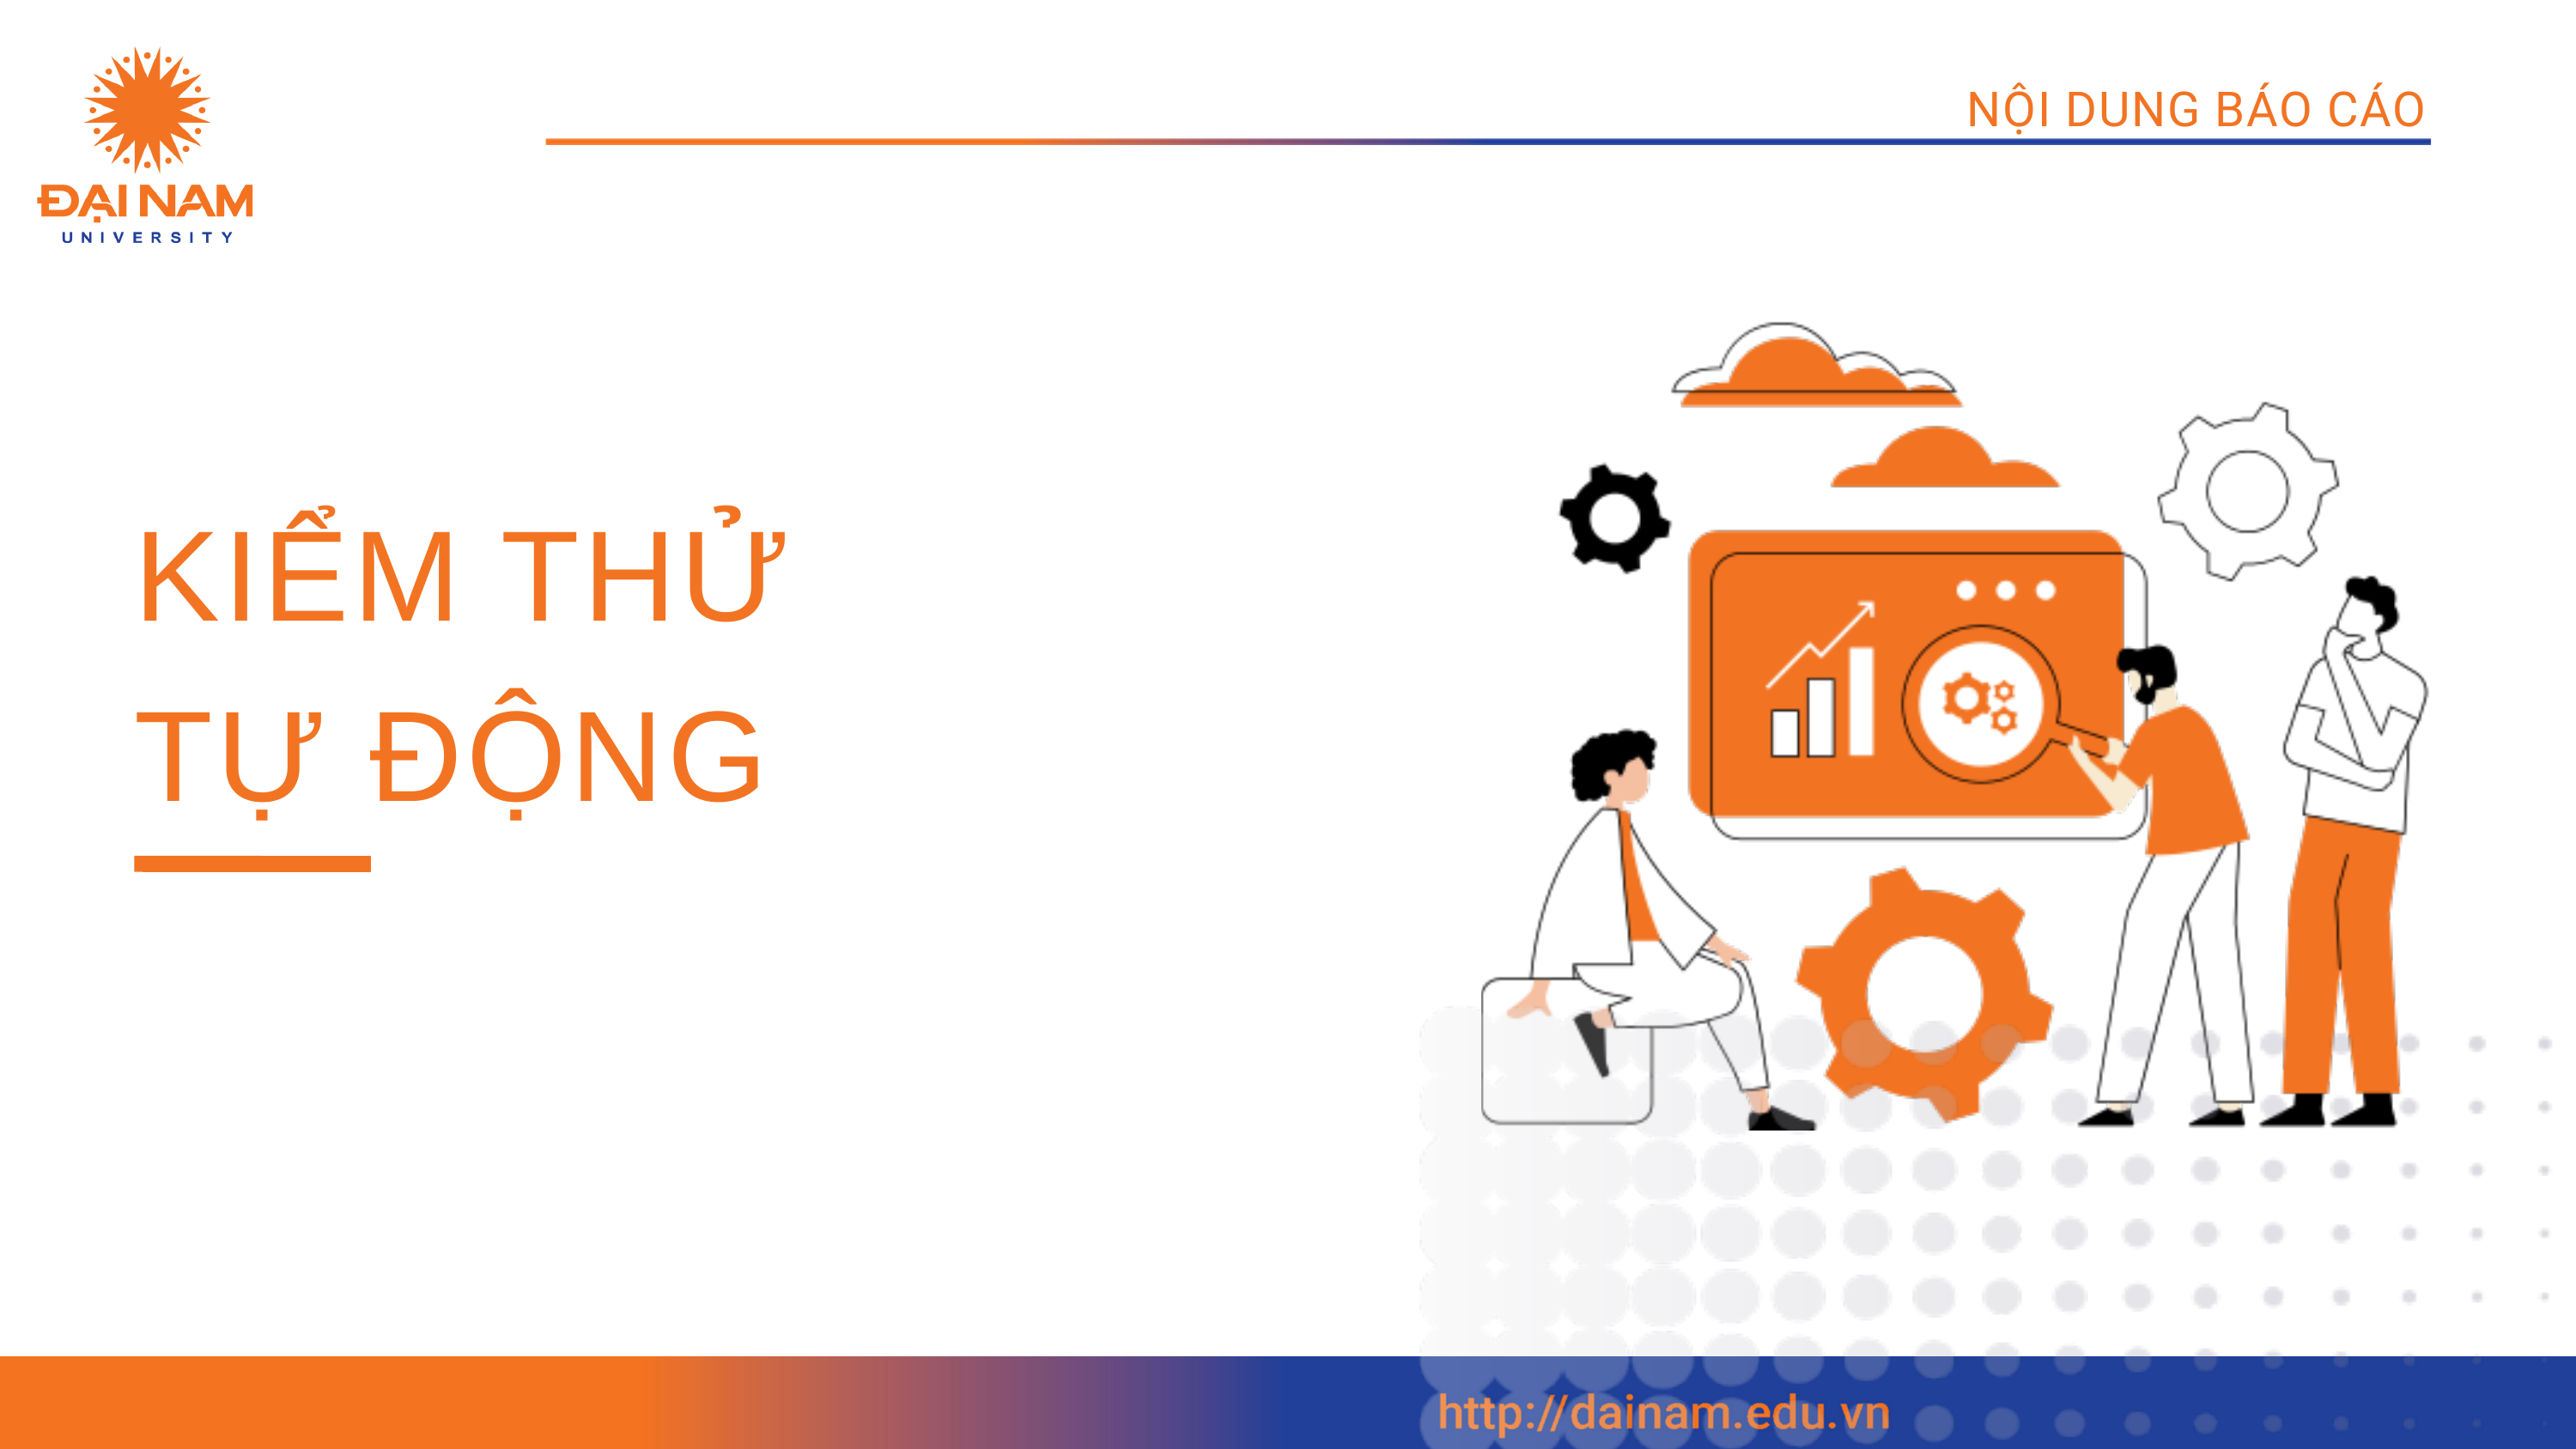

NỘI DUNG BÁO CÁO

KIỂM THỬ TỰ ĐỘNG